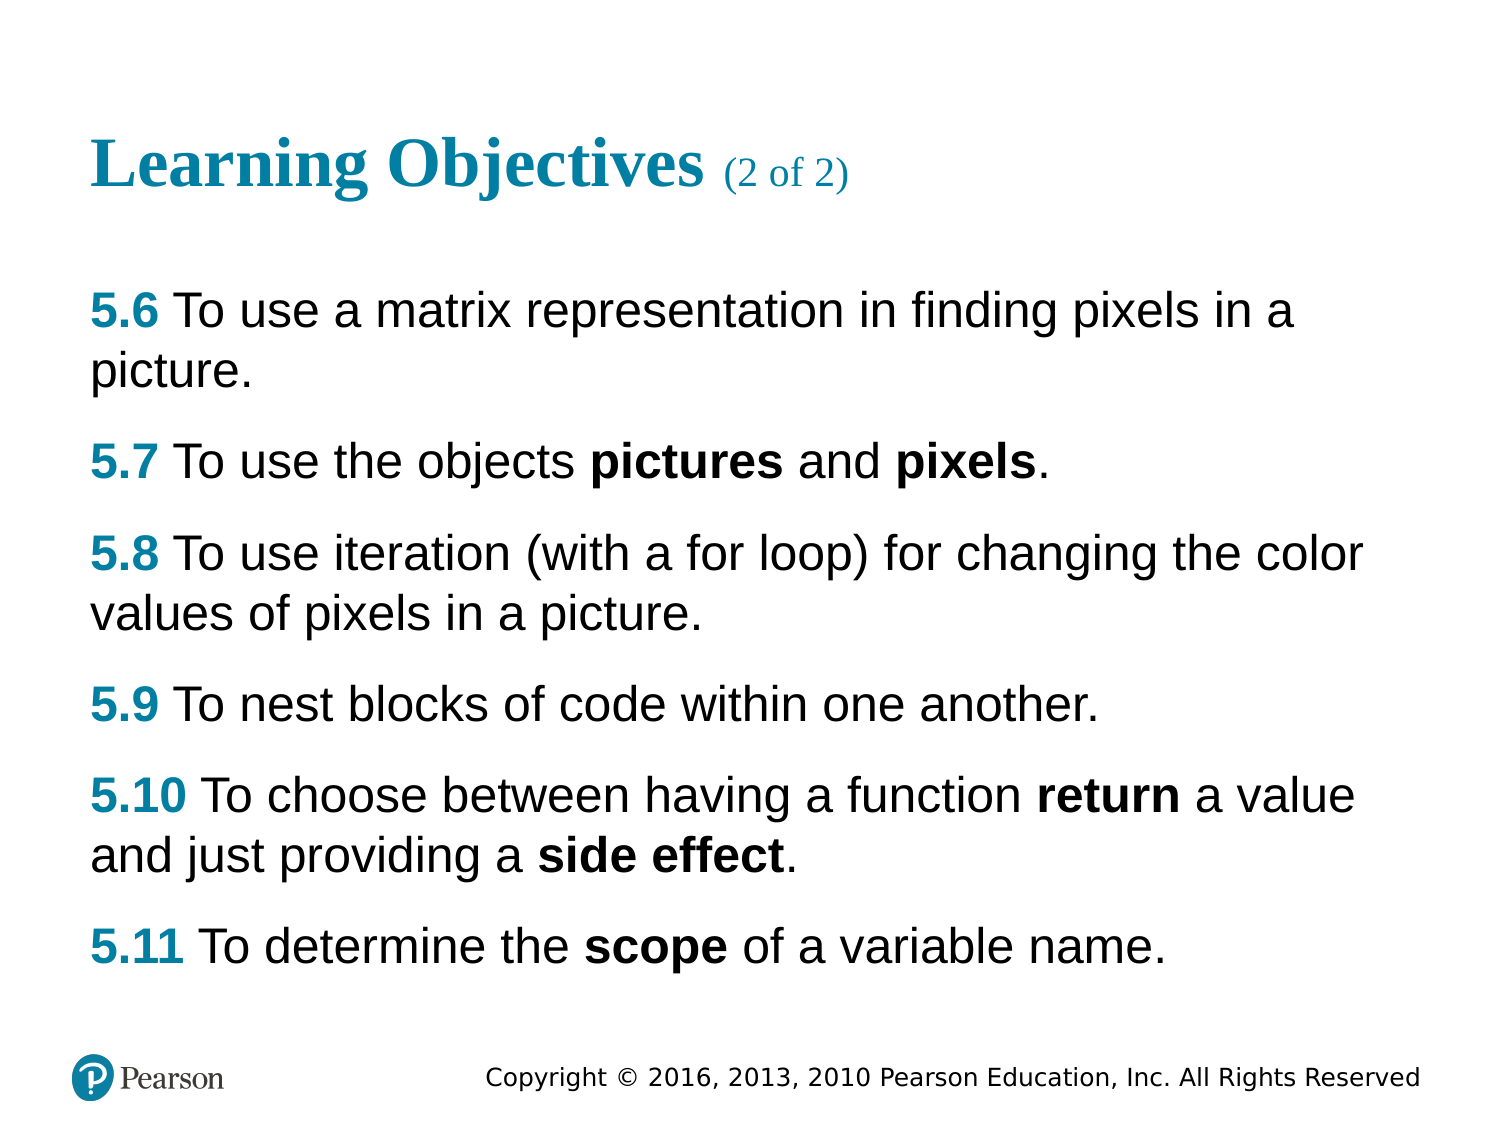

# Learning Objectives (2 of 2)
5.6 To use a matrix representation in finding pixels in a picture.
5.7 To use the objects pictures and pixels.
5.8 To use iteration (with a for loop) for changing the color values of pixels in a picture.
5.9 To nest blocks of code within one another.
5.10 To choose between having a function return a value and just providing a side effect.
5.11 To determine the scope of a variable name.